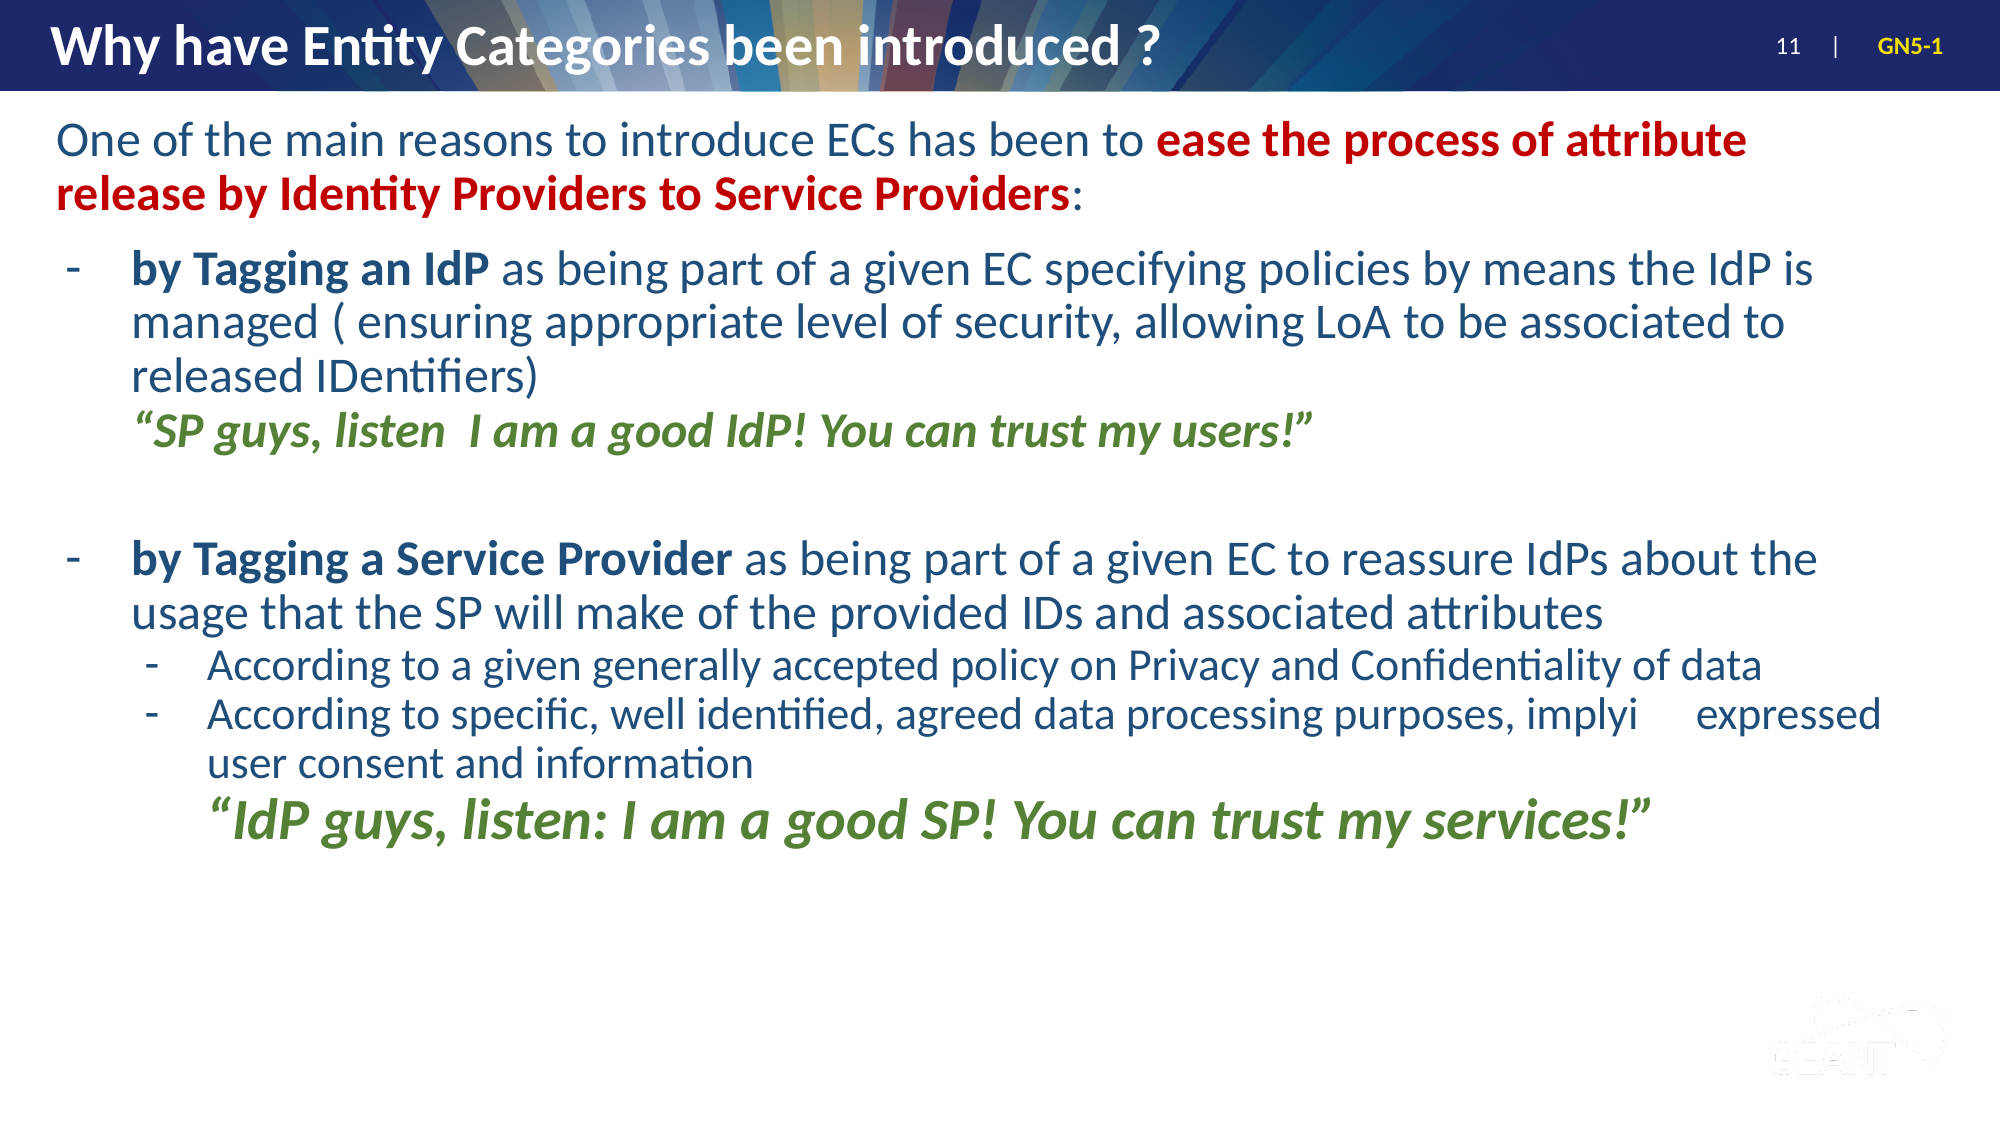

# Why have Entity Categories been introduced ?
One of the main reasons to introduce ECs has been to ease the process of attribute release by Identity Providers to Service Providers:
by Tagging an IdP as being part of a given EC specifying policies by means the IdP is managed ( ensuring appropriate level of security, allowing LoA to be associated to released IDentifiers)
“SP guys, listen  I am a good IdP! You can trust my users!”
by Tagging a Service Provider as being part of a given EC to reassure IdPs about the usage that the SP will make of the provided IDs and associated attributes
According to a given generally accepted policy on Privacy and Confidentiality of data
According to specific, well identified, agreed data processing purposes, implying expressed user consent and information
“IdP guys, listen: I am a good SP! You can trust my services!”